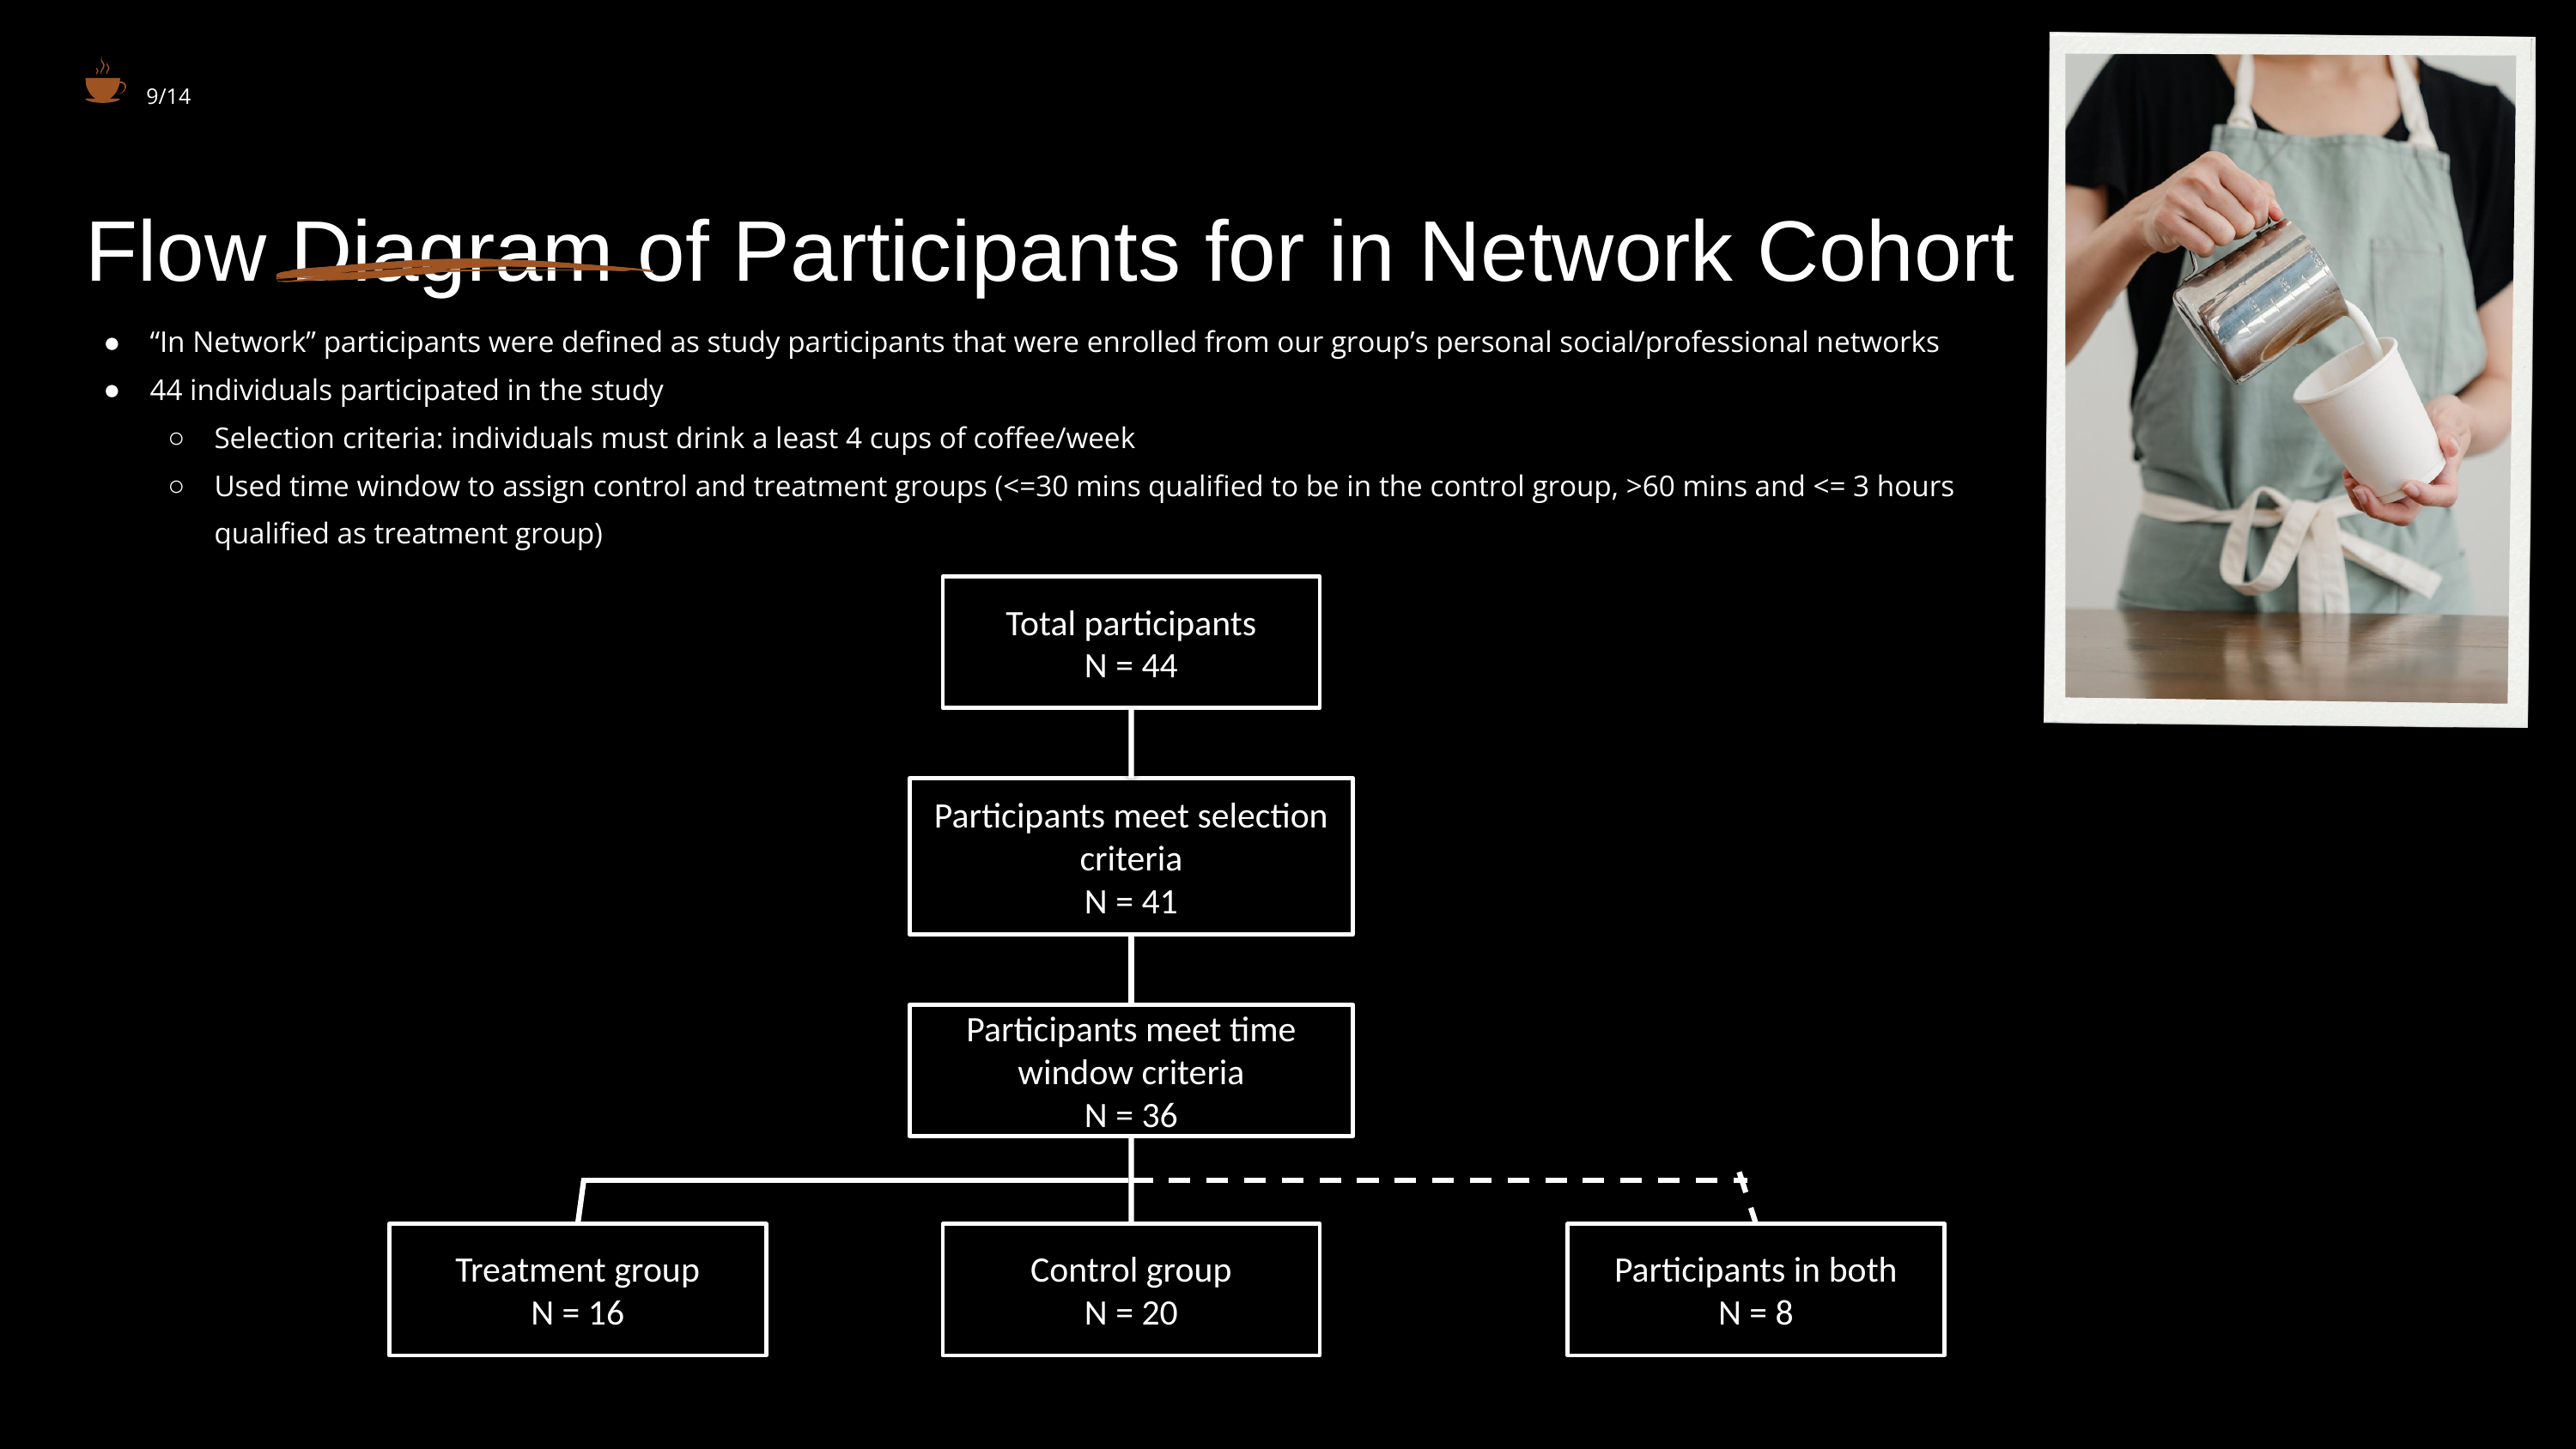

9/14
Flow Diagram of Participants for in Network Cohort

“In Network” participants were defined as study participants that were enrolled from our group’s personal social/professional networks
44 individuals participated in the study
Selection criteria: individuals must drink a least 4 cups of coffee/week
Used time window to assign control and treatment groups (<=30 mins qualified to be in the control group, >60 mins and <= 3 hours qualified as treatment group)
Total participants
N = 44
Participants meet selection criteria
N = 41
Participants meet time window criteria
N = 36
Treatment group
N = 16
Control group
N = 20
Participants in both
N = 8